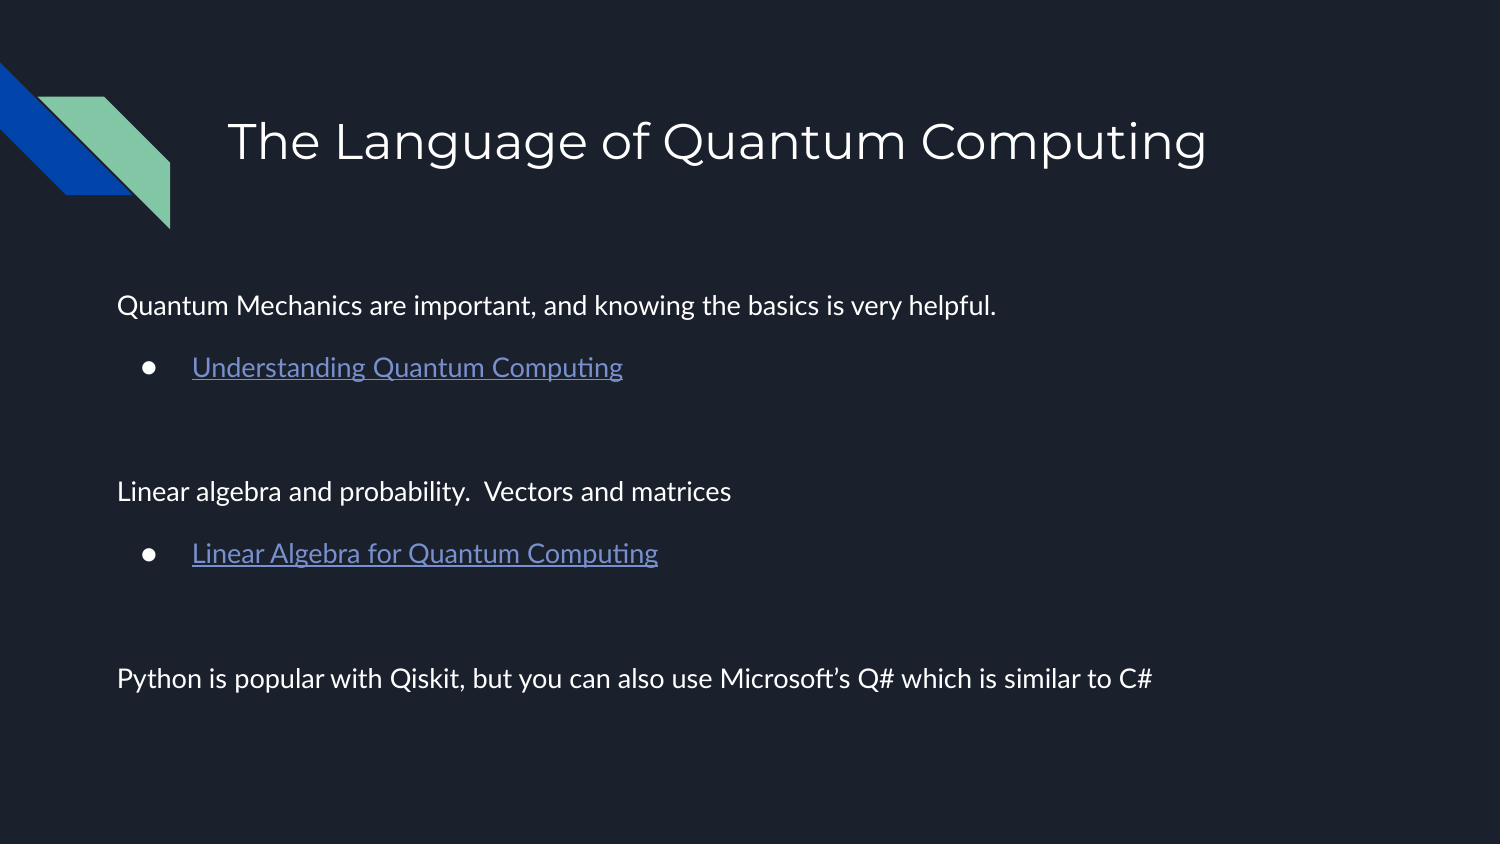

# The Language of Quantum Computing

Quantum Mechanics are important, and knowing the basics is very helpful.
Understanding Quantum Computing

Linear algebra and probability.  Vectors and matrices
Linear Algebra for Quantum Computing

Python is popular with Qiskit, but you can also use Microsoft’s Q# which is similar to C#